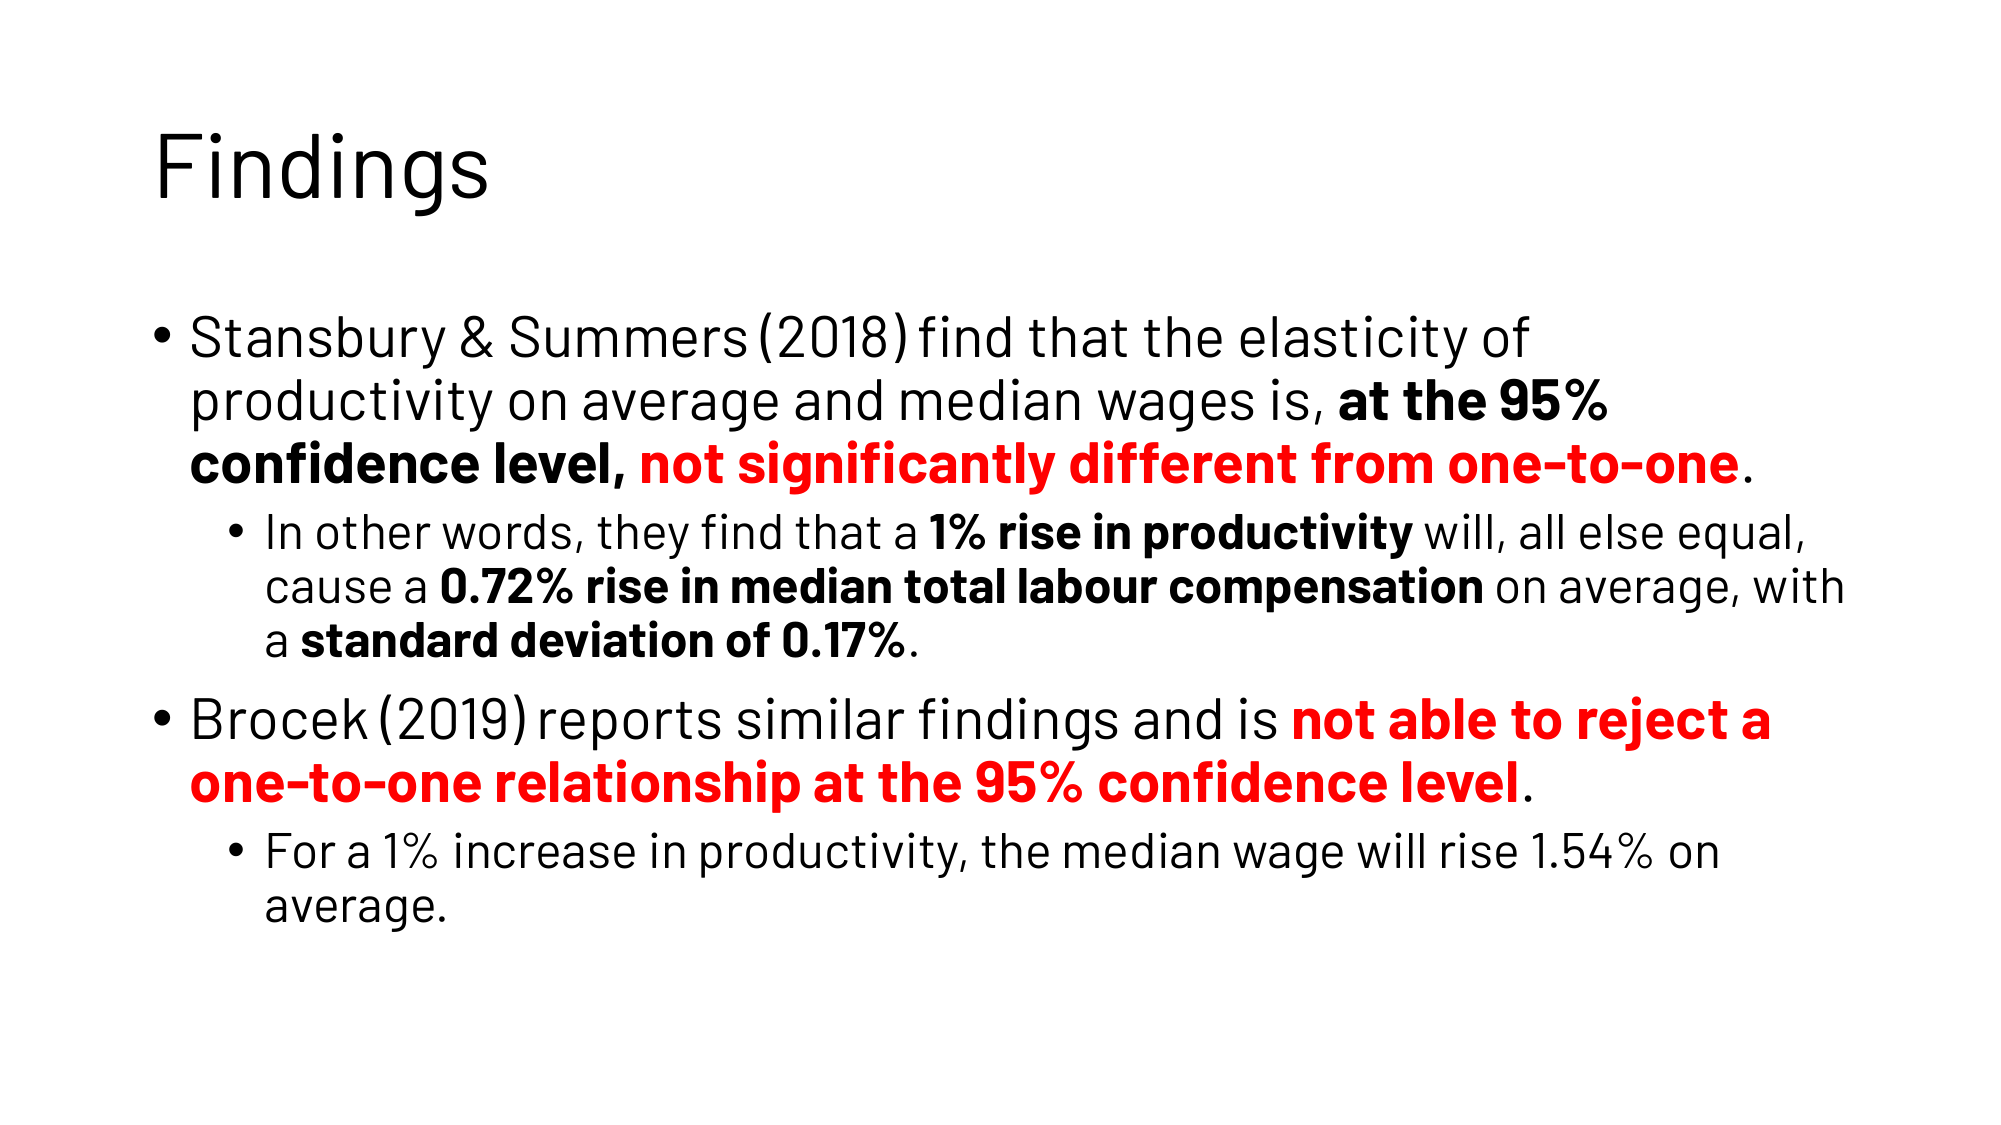

# Findings
Stansbury & Summers (2018) find that the elasticity of productivity on average and median wages is, at the 95% confidence level, not significantly different from one-to-one.
In other words, they find that a 1% rise in productivity will, all else equal, cause a 0.72% rise in median total labour compensation on average, with a standard deviation of 0.17%.
Brocek (2019) reports similar findings and is not able to reject a one-to-one relationship at the 95% confidence level.
For a 1% increase in productivity, the median wage will rise 1.54% on average.